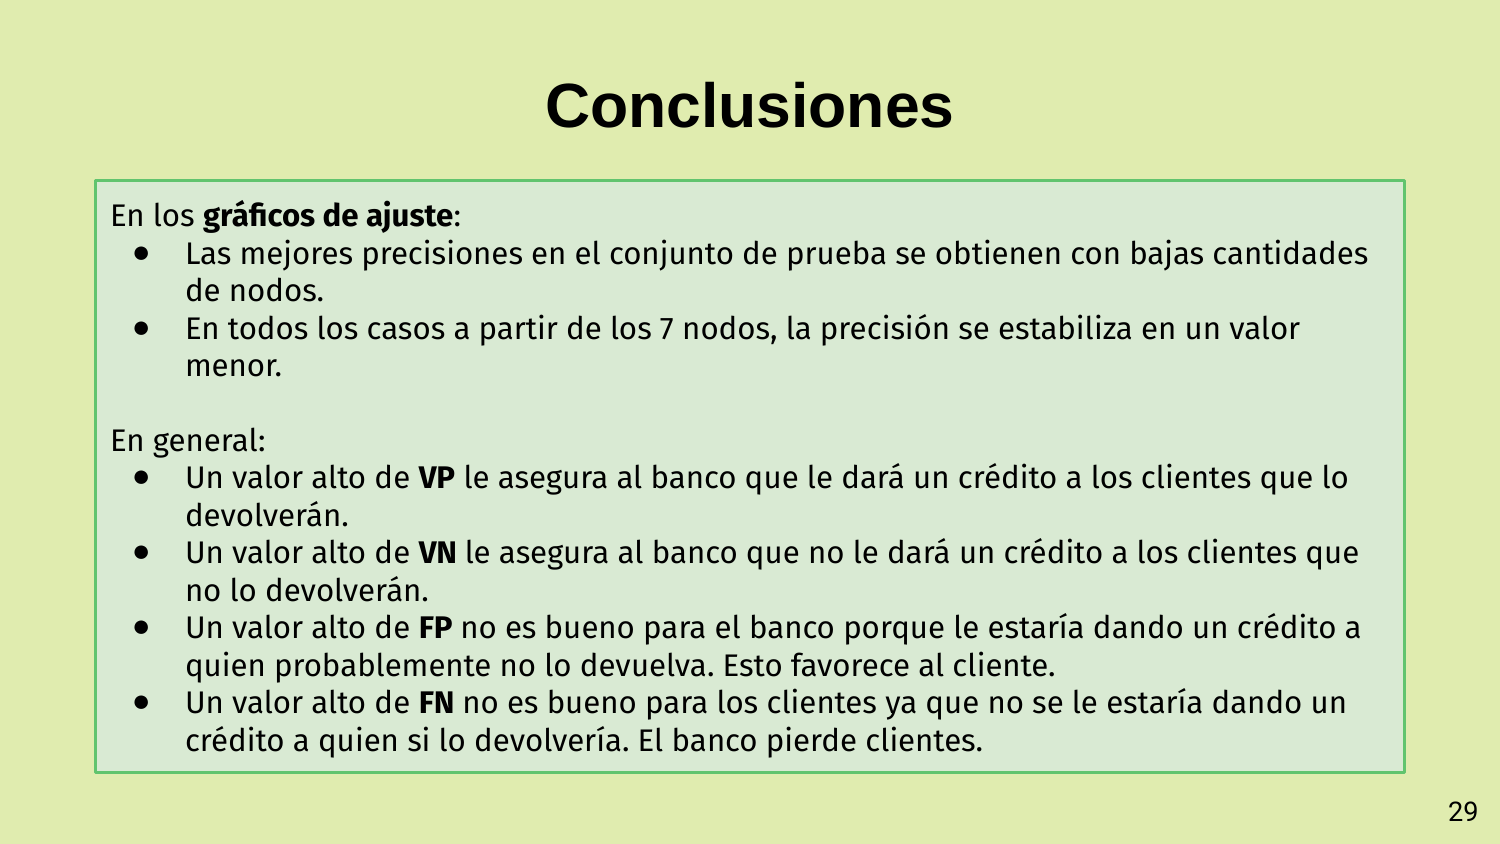

# Conclusiones
En los gráficos de ajuste:
Las mejores precisiones en el conjunto de prueba se obtienen con bajas cantidades de nodos.
En todos los casos a partir de los 7 nodos, la precisión se estabiliza en un valor menor.

En general:
Un valor alto de VP le asegura al banco que le dará un crédito a los clientes que lo devolverán.
Un valor alto de VN le asegura al banco que no le dará un crédito a los clientes que no lo devolverán.
Un valor alto de FP no es bueno para el banco porque le estaría dando un crédito a quien probablemente no lo devuelva. Esto favorece al cliente.
Un valor alto de FN no es bueno para los clientes ya que no se le estaría dando un crédito a quien si lo devolvería. El banco pierde clientes.
29